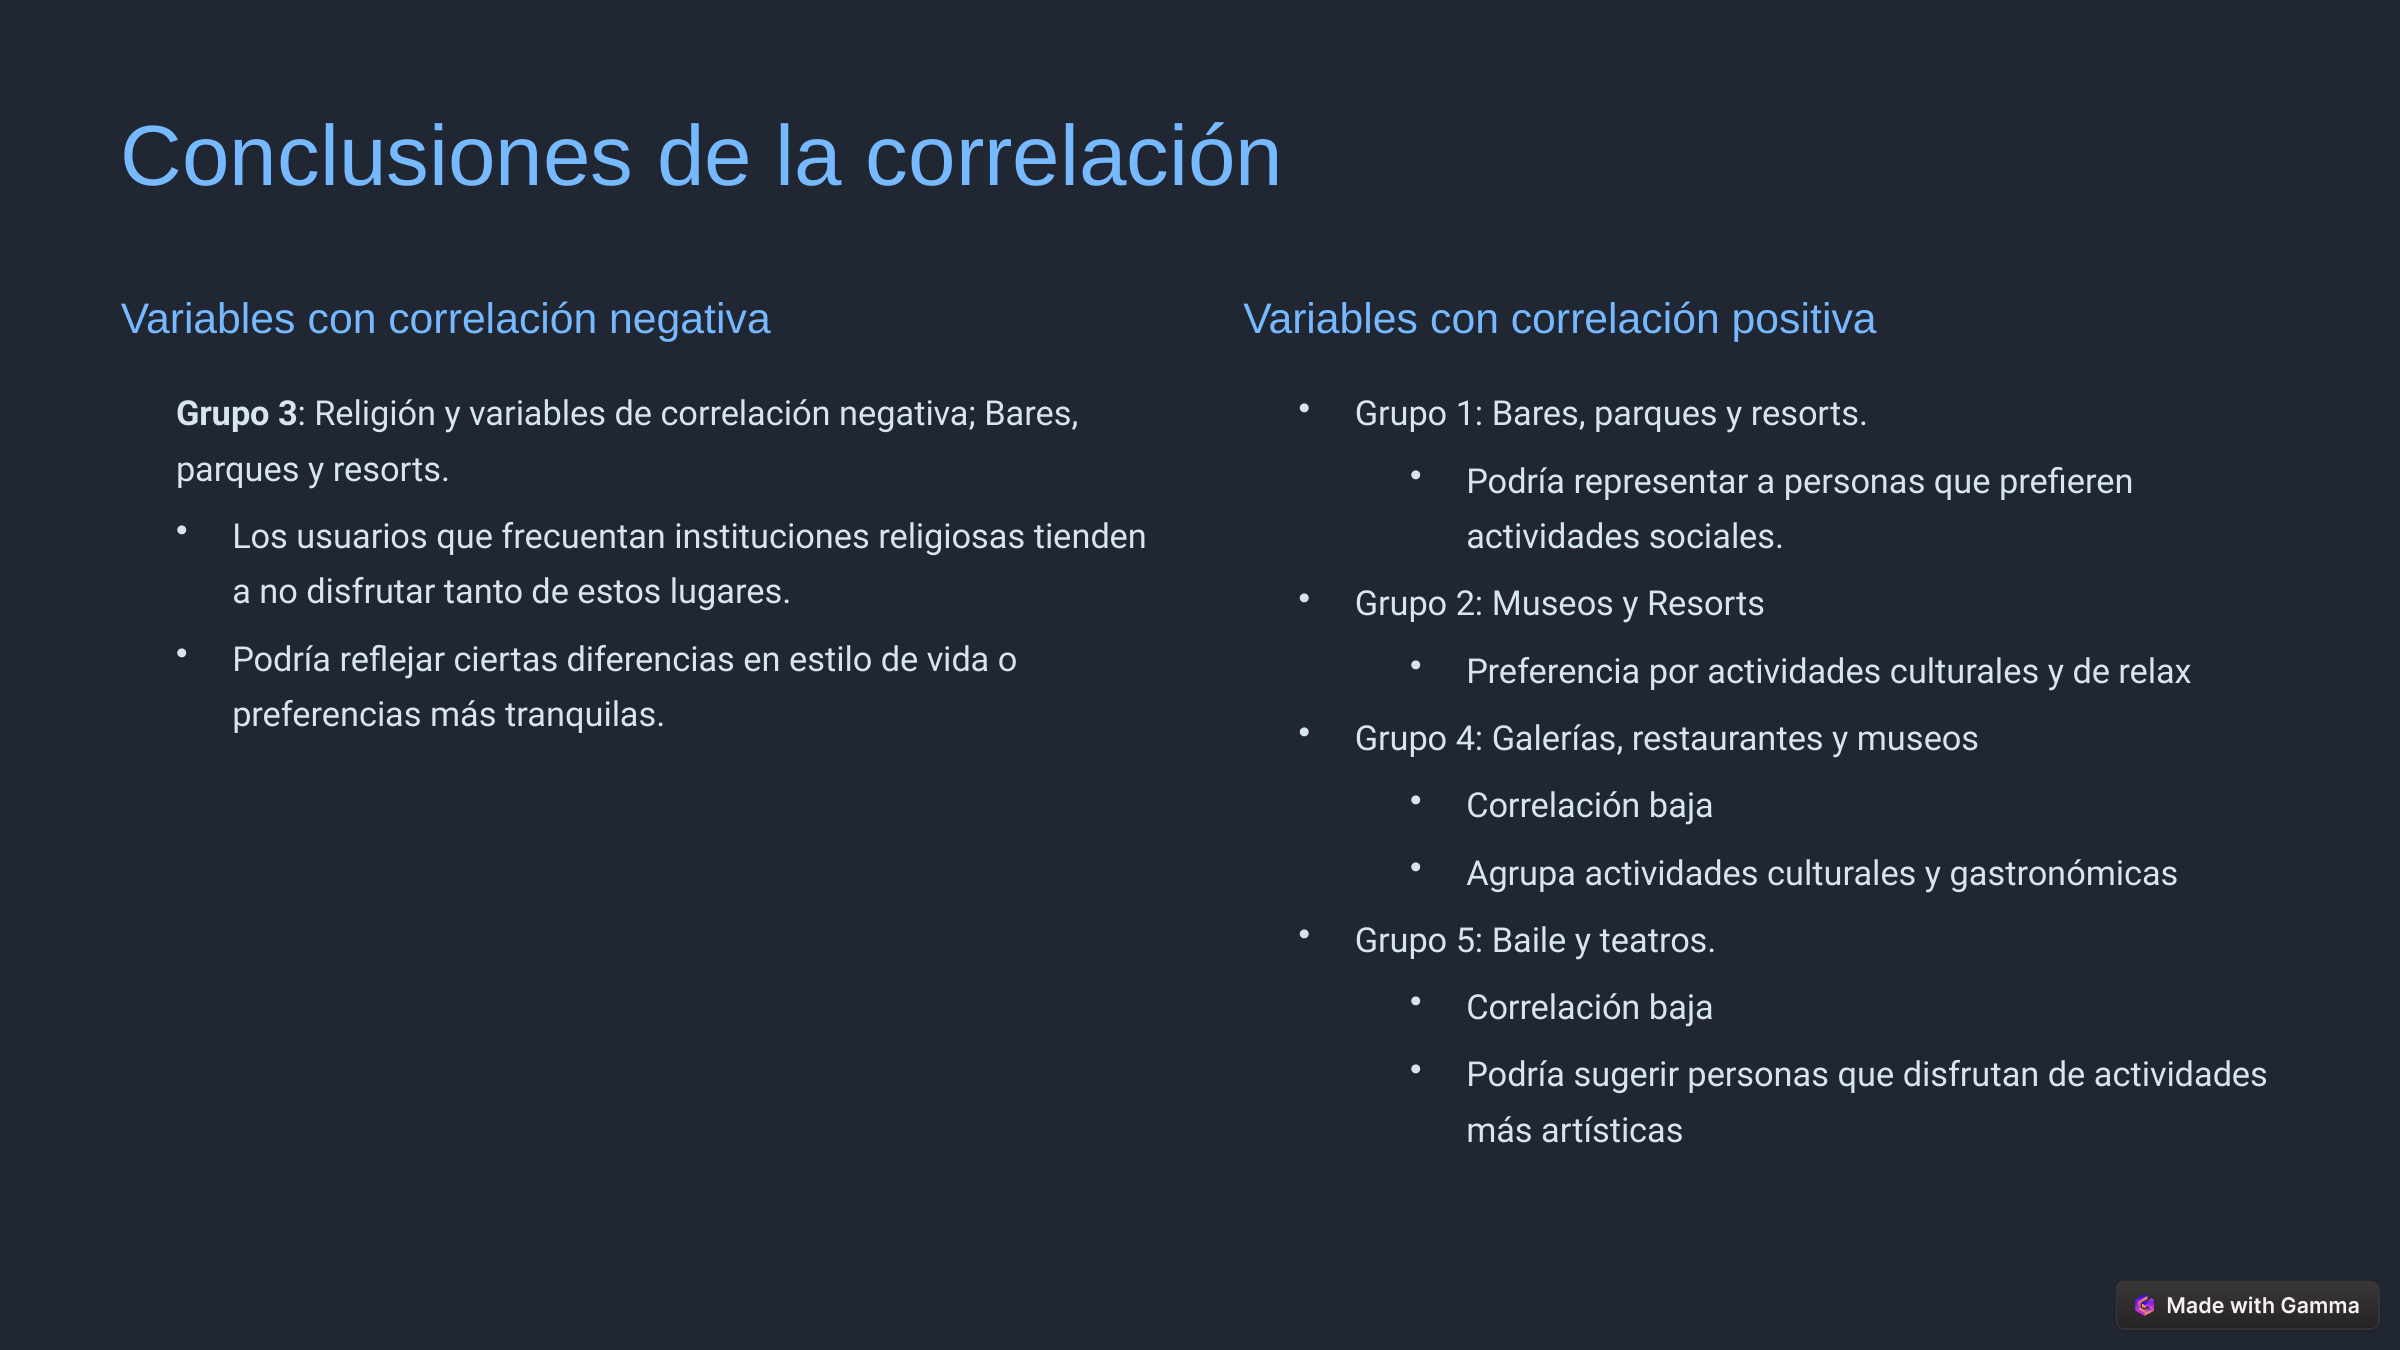

Conclusiones de la correlación
Variables con correlación negativa
Variables con correlación positiva
Grupo 3: Religión y variables de correlación negativa; Bares, parques y resorts.
Grupo 1: Bares, parques y resorts.
Podría representar a personas que prefieren actividades sociales.
Los usuarios que frecuentan instituciones religiosas tienden a no disfrutar tanto de estos lugares.
Grupo 2: Museos y Resorts
Podría reflejar ciertas diferencias en estilo de vida o preferencias más tranquilas.
Preferencia por actividades culturales y de relax
Grupo 4: Galerías, restaurantes y museos
Correlación baja
Agrupa actividades culturales y gastronómicas
Grupo 5: Baile y teatros.
Correlación baja
Podría sugerir personas que disfrutan de actividades más artísticas